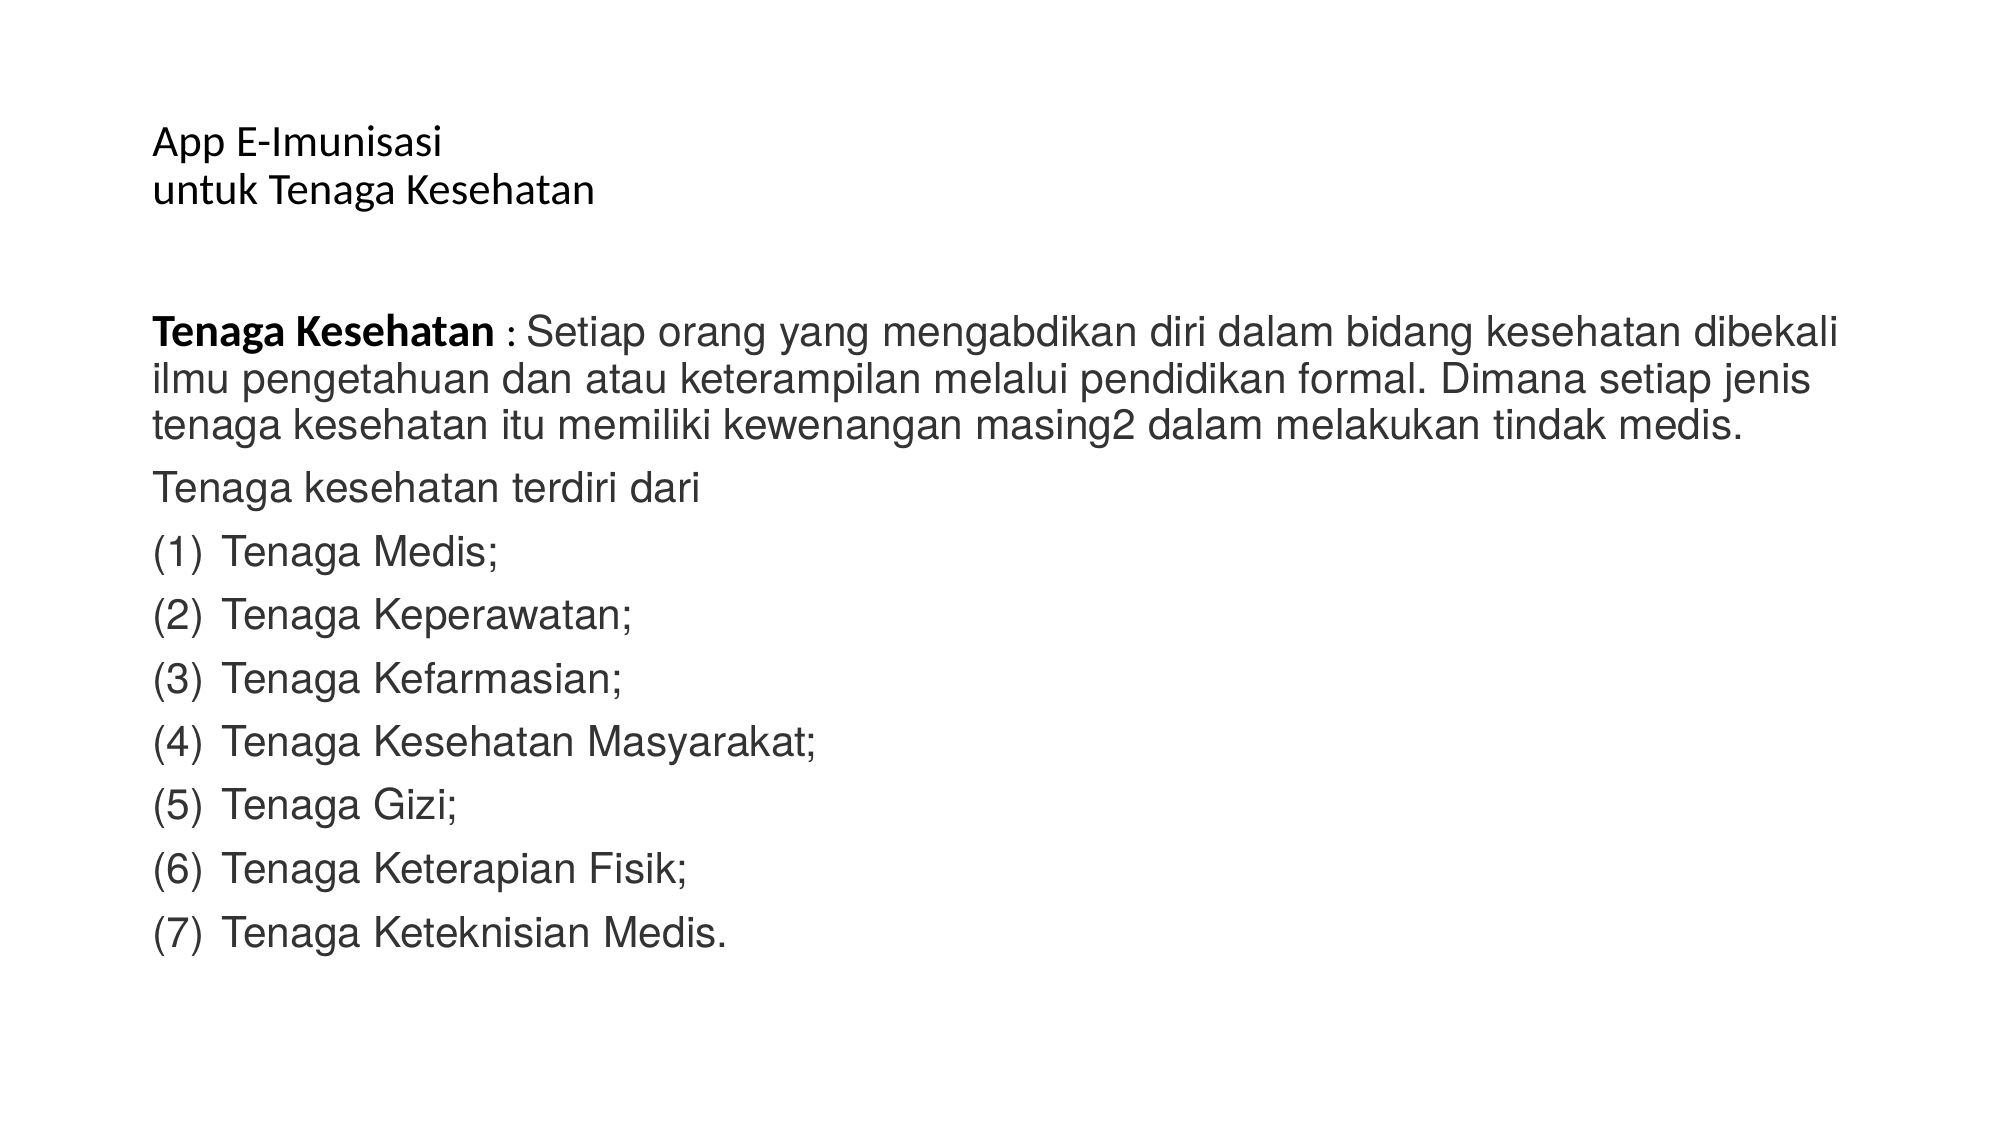

# App E-Imunisasi untuk Tenaga Kesehatan
Tenaga Kesehatan : Setiap orang yang mengabdikan diri dalam bidang kesehatan dibekali ilmu pengetahuan dan atau keterampilan melalui pendidikan formal. Dimana setiap jenis tenaga kesehatan itu memiliki kewenangan masing2 dalam melakukan tindak medis.
Tenaga kesehatan terdiri dari
Tenaga Medis;
Tenaga Keperawatan;
Tenaga Kefarmasian;
Tenaga Kesehatan Masyarakat;
Tenaga Gizi;
Tenaga Keterapian Fisik;
Tenaga Keteknisian Medis.